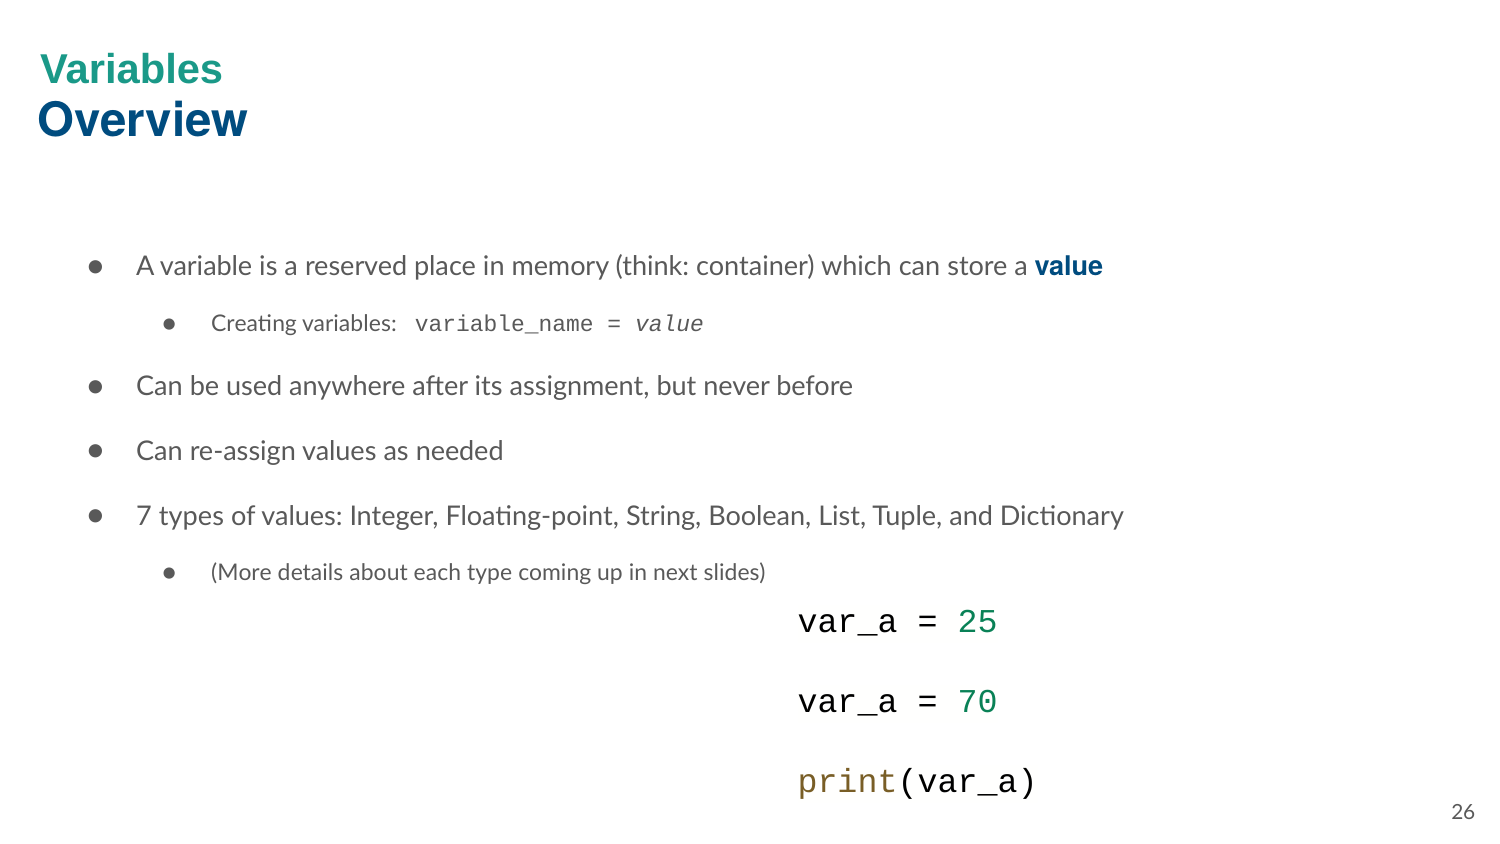

Variables
# Overview
A variable is a reserved place in memory (think: container) which can store a value
Creating variables:   variable_name = value
Can be used anywhere after its assignment, but never before
Can re-assign values as needed
7 types of values: Integer, Floating-point, String, Boolean, List, Tuple, and Dictionary
(More details about each type coming up in next slides)
var_a = 25

var_a = 70

print(var_a)

26